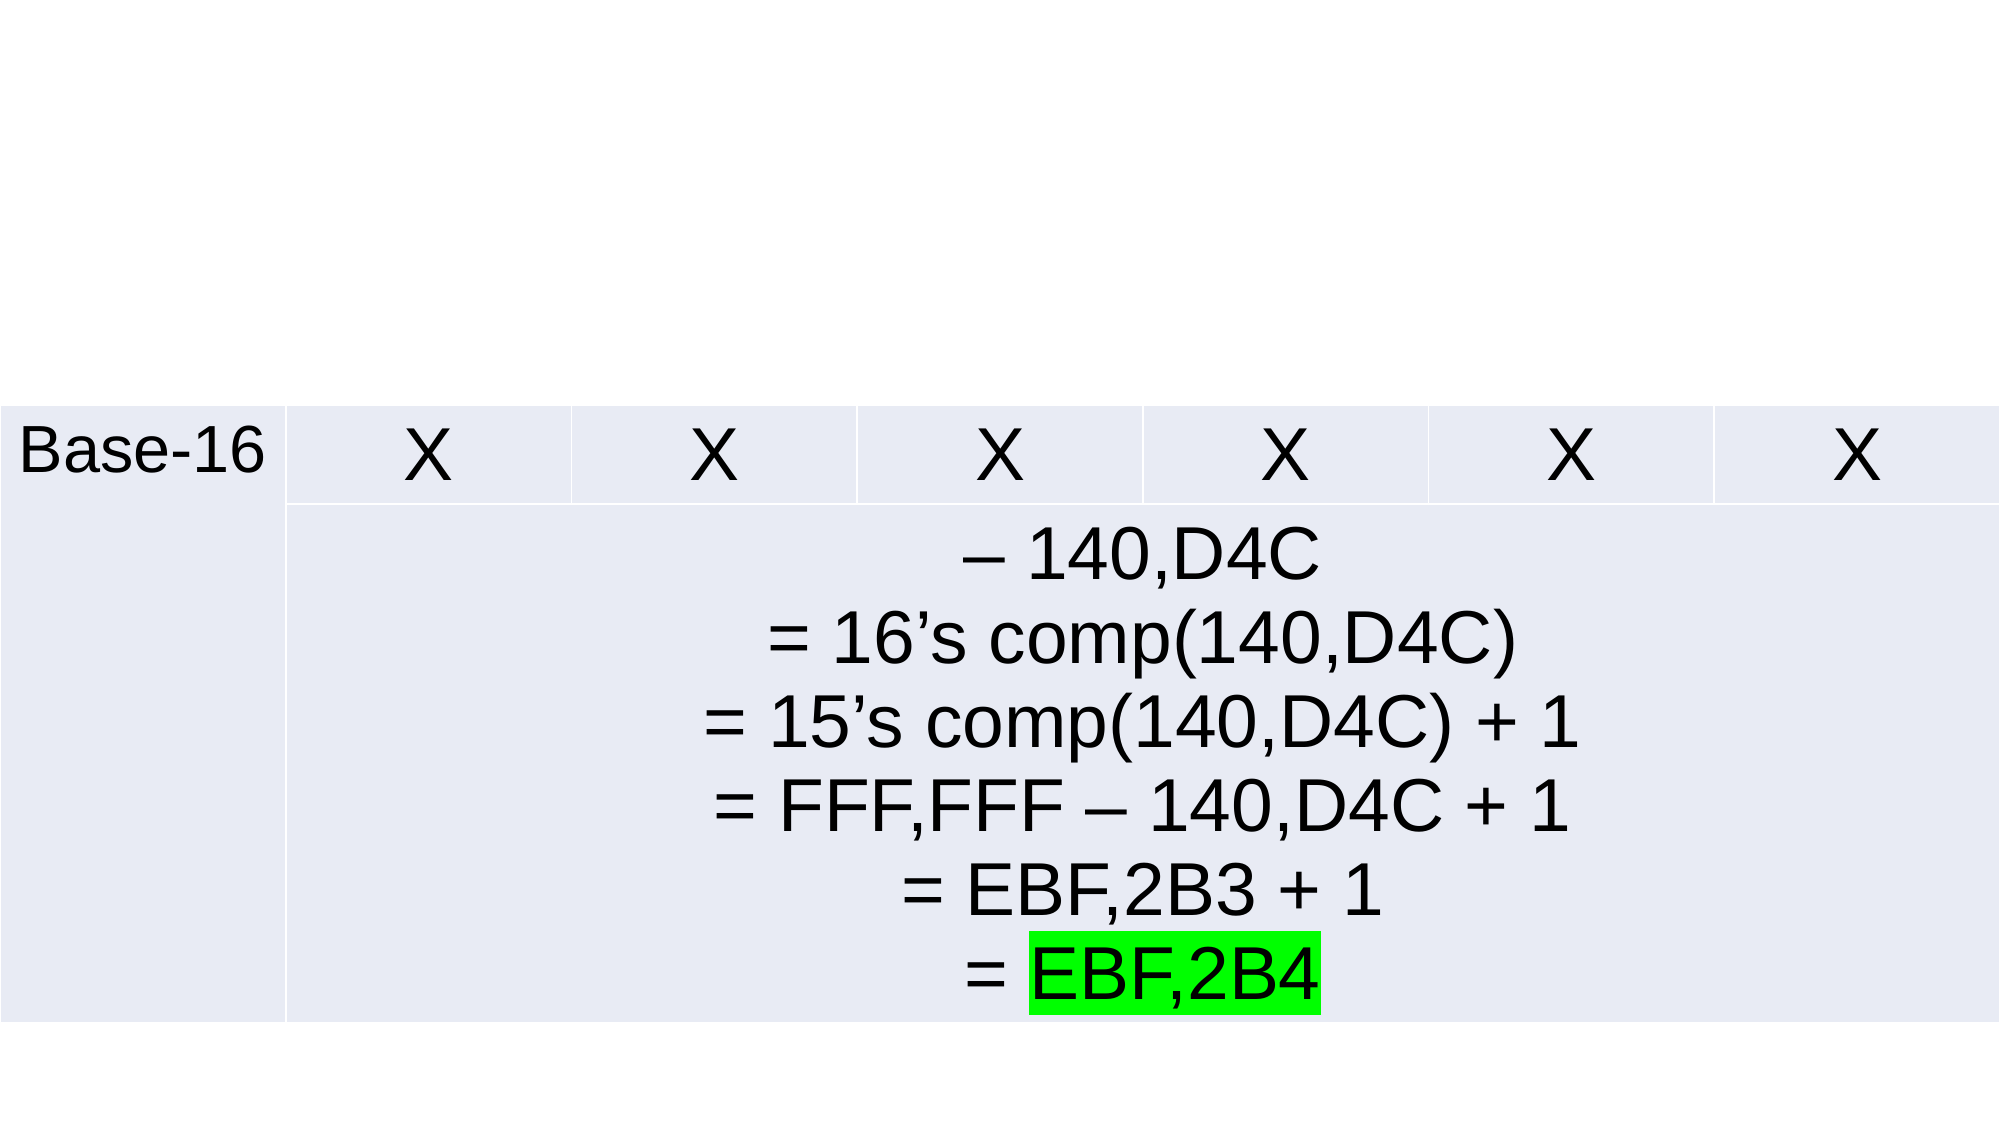

| Base-16 | X | X | X | X | X | X |
| --- | --- | --- | --- | --- | --- | --- |
|  | – 140,D4C = 16’s comp(140,D4C) = 15’s comp(140,D4C) + 1 = FFF,FFF – 140,D4C + 1 = EBF,2B3 + 1 = EBF,2B4 |  |  |  |  |  |